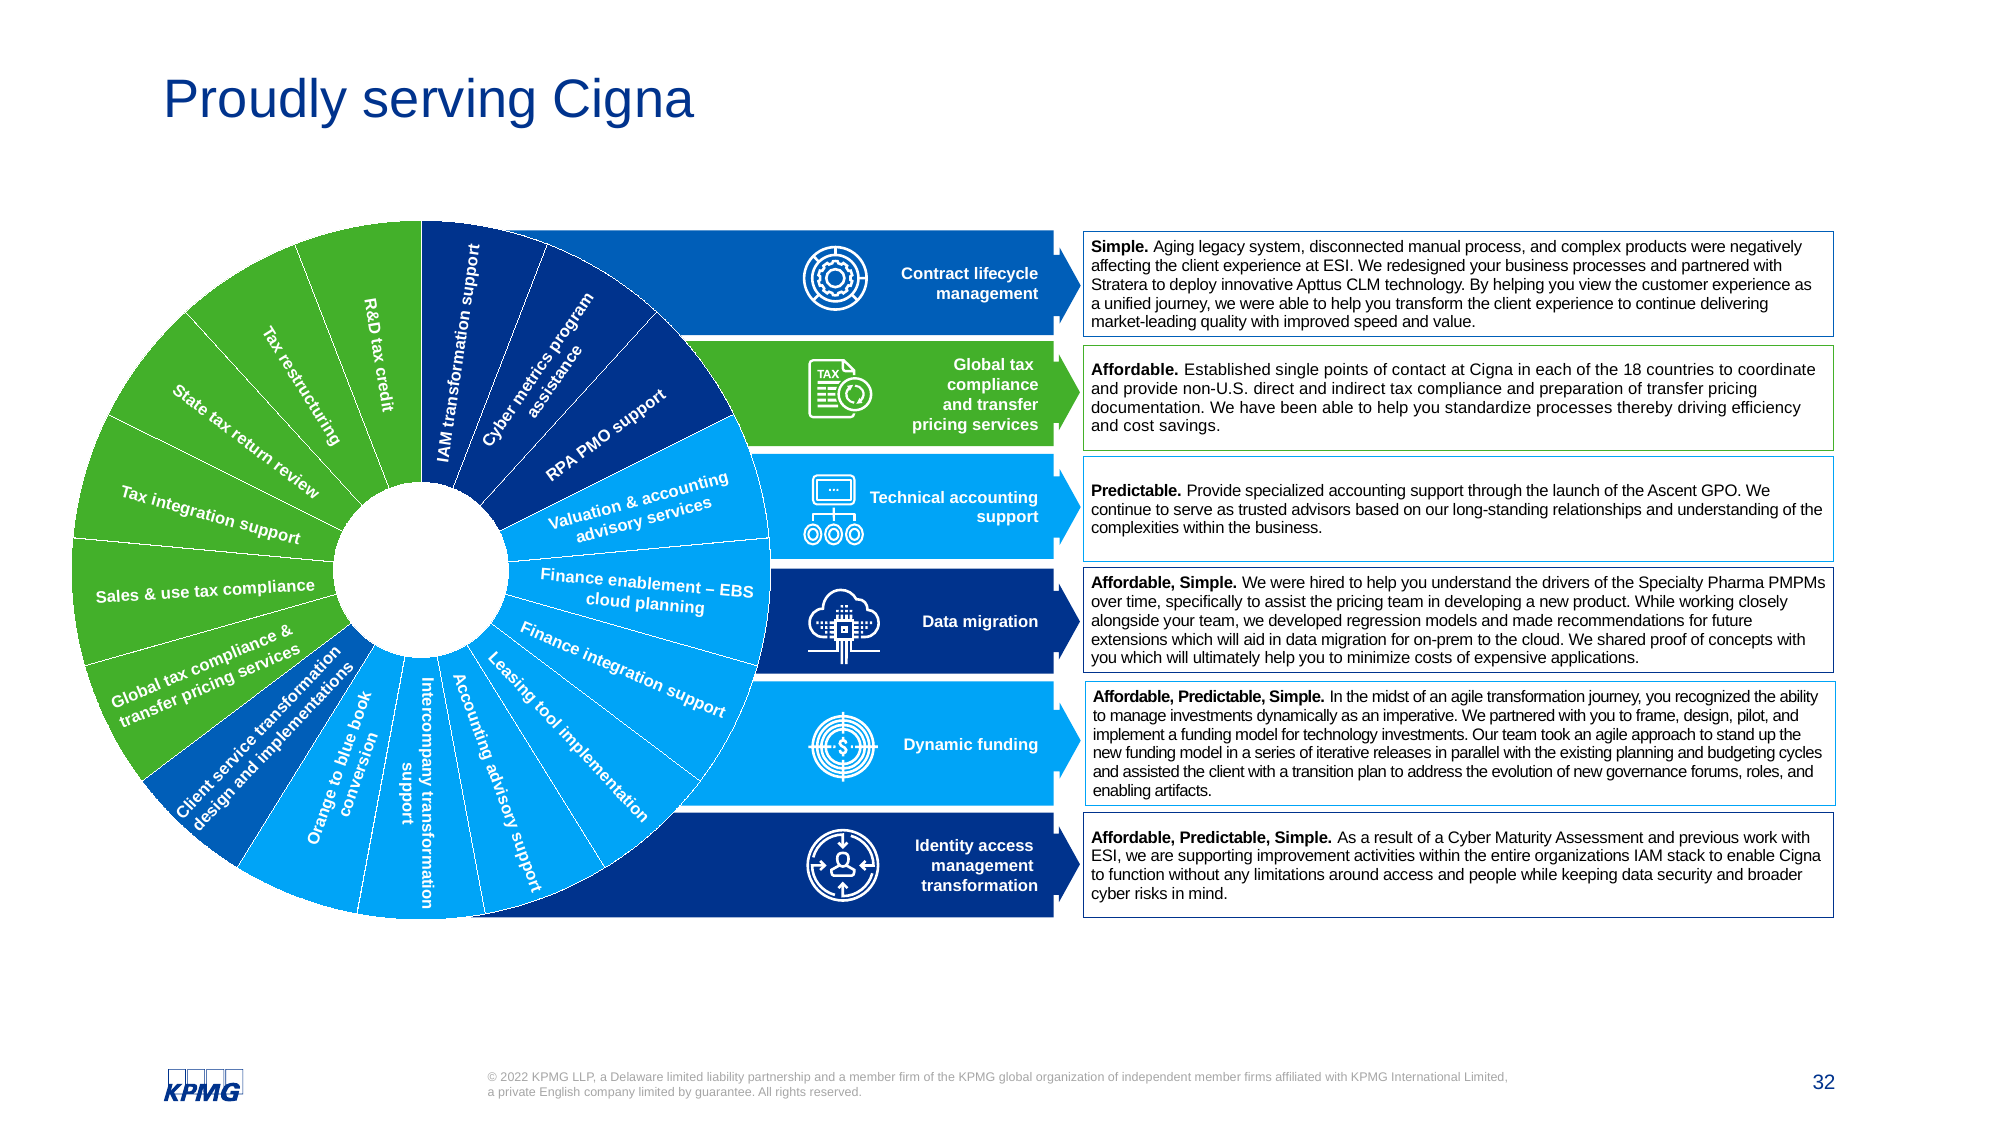

# Proudly serving Cigna

IAM transformation support
R&D tax credit
Cyber metrics program assistance
Tax restructuring
RPA PMO support

State tax return review
Valuation & accounting advisory services
Tax integration support

Sales & use tax compliance
Finance enablement – EBS cloud planning

Finance integration support
Global tax compliance & transfer pricing services

Leasing tool implementation
Client service transformation design and implementations
Orange to blue book conversion
Accounting advisory support
Intercompany transformation support
Contract lifecycle
management
Simple. Aging legacy system, disconnected manual process, and complex products were negatively affecting the client experience at ESI. We redesigned your business processes and partnered with Stratera to deploy innovative Apttus CLM technology. By helping you view the customer experience as a unified journey, we were able to help you transform the client experience to continue delivering market-leading quality with improved speed and value.

Global tax
compliance
and transfer
pricing services
Affordable. Established single points of contact at Cigna in each of the 18 countries to coordinate and provide non-U.S. direct and indirect tax compliance and preparation of transfer pricing documentation. We have been able to help you standardize processes thereby driving efficiency and cost savings.

Technical accounting
 support
Predictable. Provide specialized accounting support through the launch of the Ascent GPO. We continue to serve as trusted advisors based on our long-standing relationships and understanding of the complexities within the business.

Affordable, Simple. We were hired to help you understand the drivers of the Specialty Pharma PMPMs over time, specifically to assist the pricing team in developing a new product. While working closely alongside your team, we developed regression models and made recommendations for future extensions which will aid in data migration for on-prem to the cloud. We shared proof of concepts with you which will ultimately help you to minimize costs of expensive applications.
Data migration

Affordable, Predictable, Simple. In the midst of an agile transformation journey, you recognized the ability to manage investments dynamically as an imperative. We partnered with you to frame, design, pilot, and implement a funding model for technology investments. Our team took an agile approach to stand up the new funding model in a series of iterative releases in parallel with the existing planning and budgeting cycles and assisted the client with a transition plan to address the evolution of new governance forums, roles, and enabling artifacts.
Dynamic funding

Identity access
management
transformation
Affordable, Predictable, Simple. As a result of a Cyber Maturity Assessment and previous work with ESI, we are supporting improvement activities within the entire organizations IAM stack to enable Cigna to function without any limitations around access and people while keeping data security and broader cyber risks in mind.